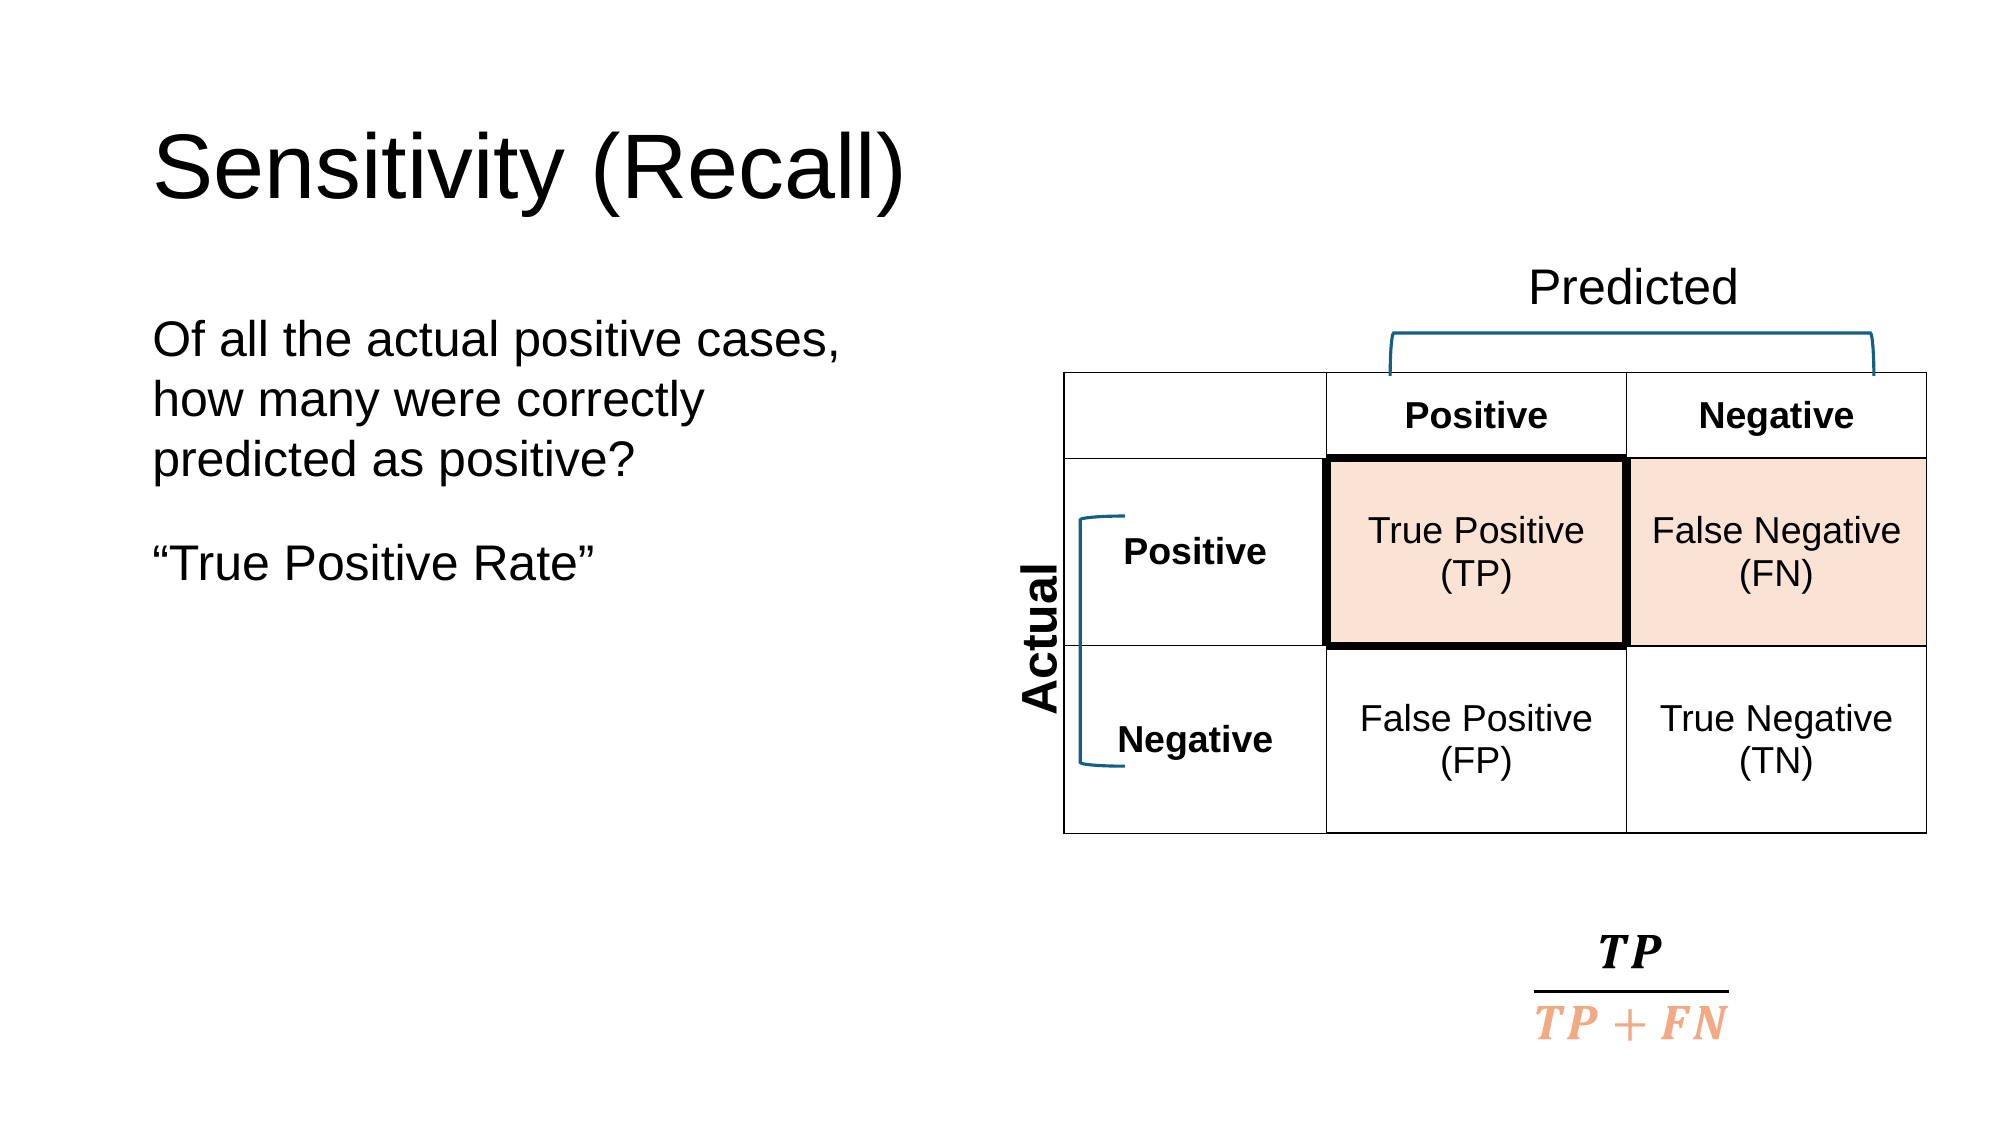

# Sensitivity (Recall)

Predicted
Of all the actual positive cases, how many were correctly predicted as positive?
|  | Positive | Negative |
| --- | --- | --- |
| Positive | True Positive (TP) | False Negative (FN) |
| Negative | False Positive (FP) | True Negative (TN) |

“True Positive Rate”
Actual